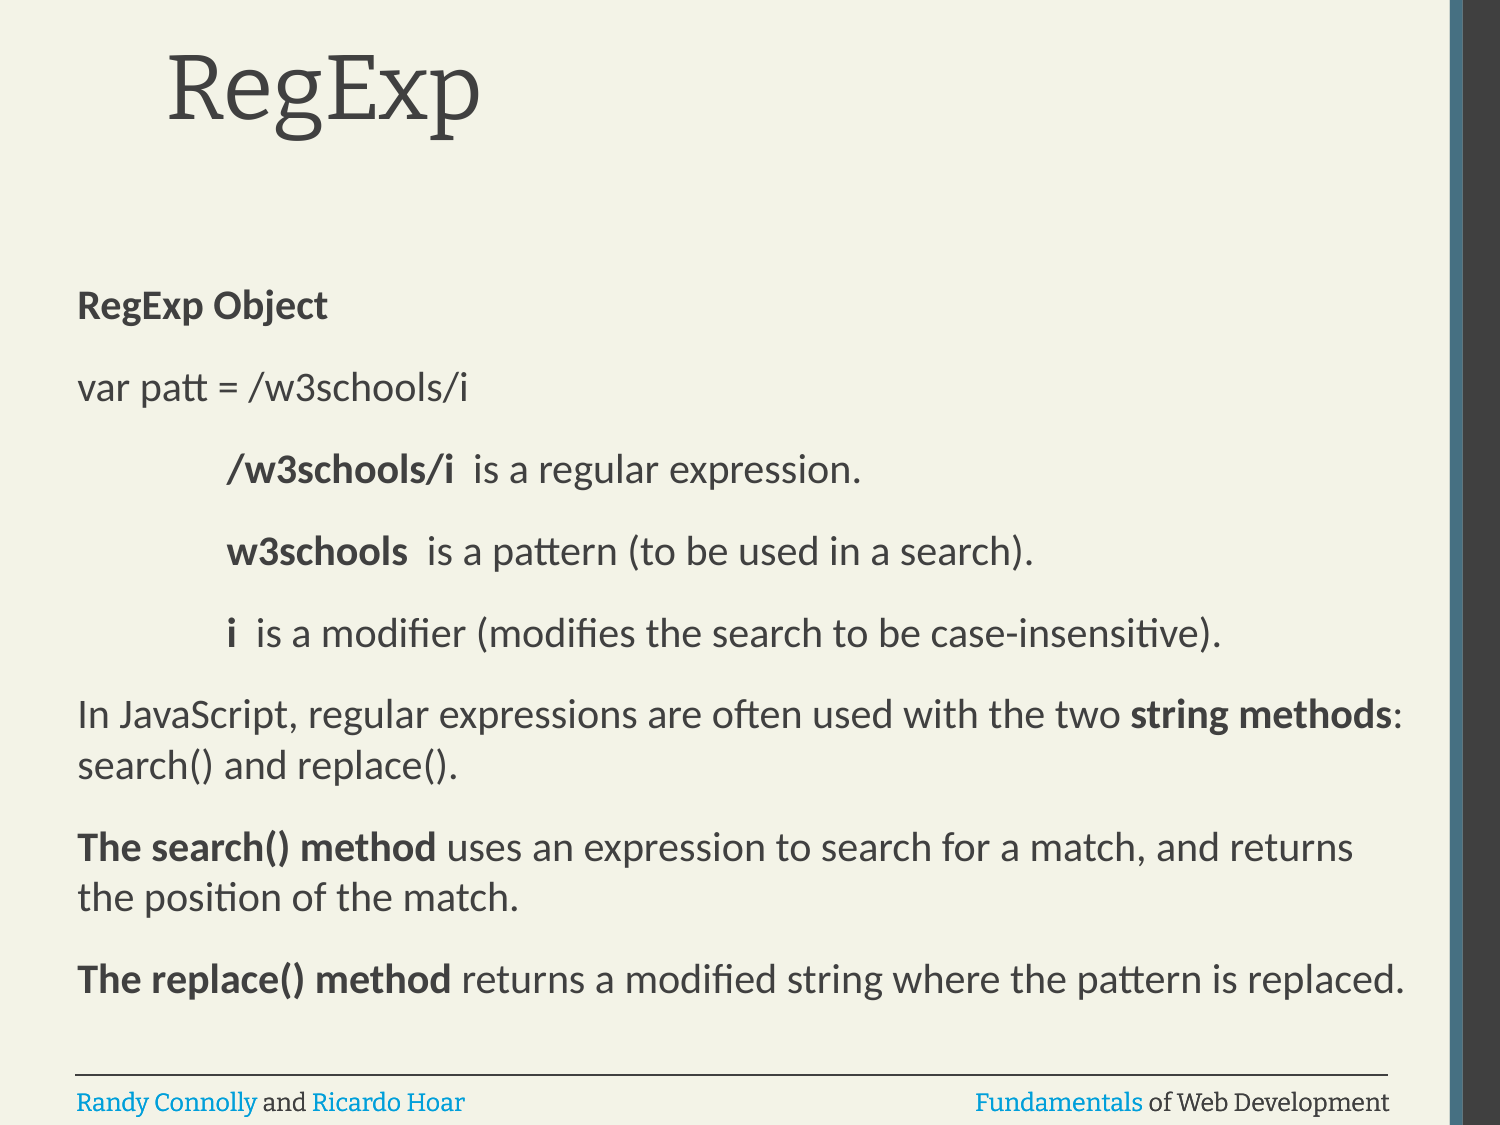

# RegExp

RegExp Object
var patt = /w3schools/i
/w3schools/i  is a regular expression.
w3schools  is a pattern (to be used in a search).
i  is a modifier (modifies the search to be case-insensitive).
In JavaScript, regular expressions are often used with the two string methods: search() and replace().
The search() method uses an expression to search for a match, and returns the position of the match.
The replace() method returns a modified string where the pattern is replaced.